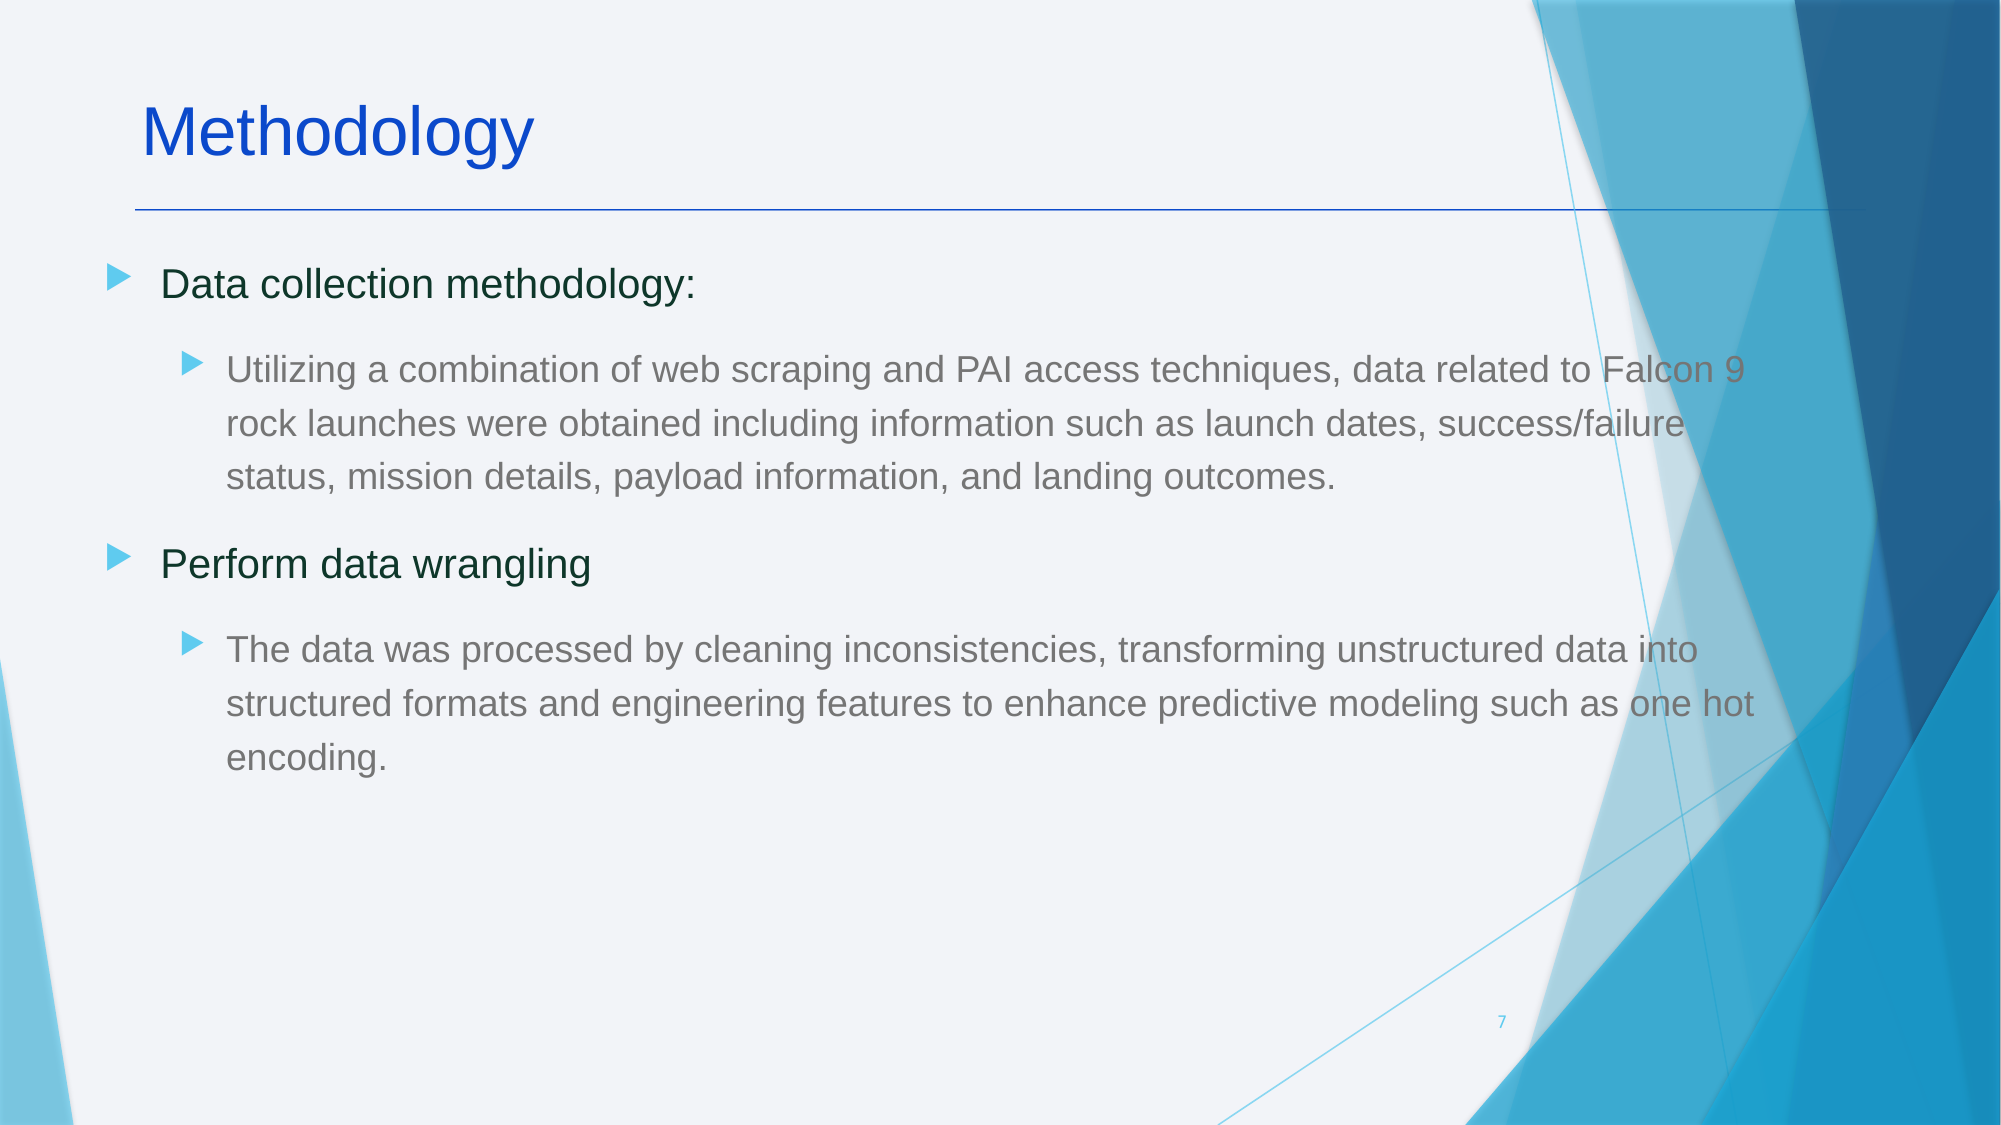

Methodology
Data collection methodology:
Utilizing a combination of web scraping and PAI access techniques, data related to Falcon 9 rock launches were obtained including information such as launch dates, success/failure status, mission details, payload information, and landing outcomes.
Perform data wrangling
The data was processed by cleaning inconsistencies, transforming unstructured data into structured formats and engineering features to enhance predictive modeling such as one hot encoding.

7